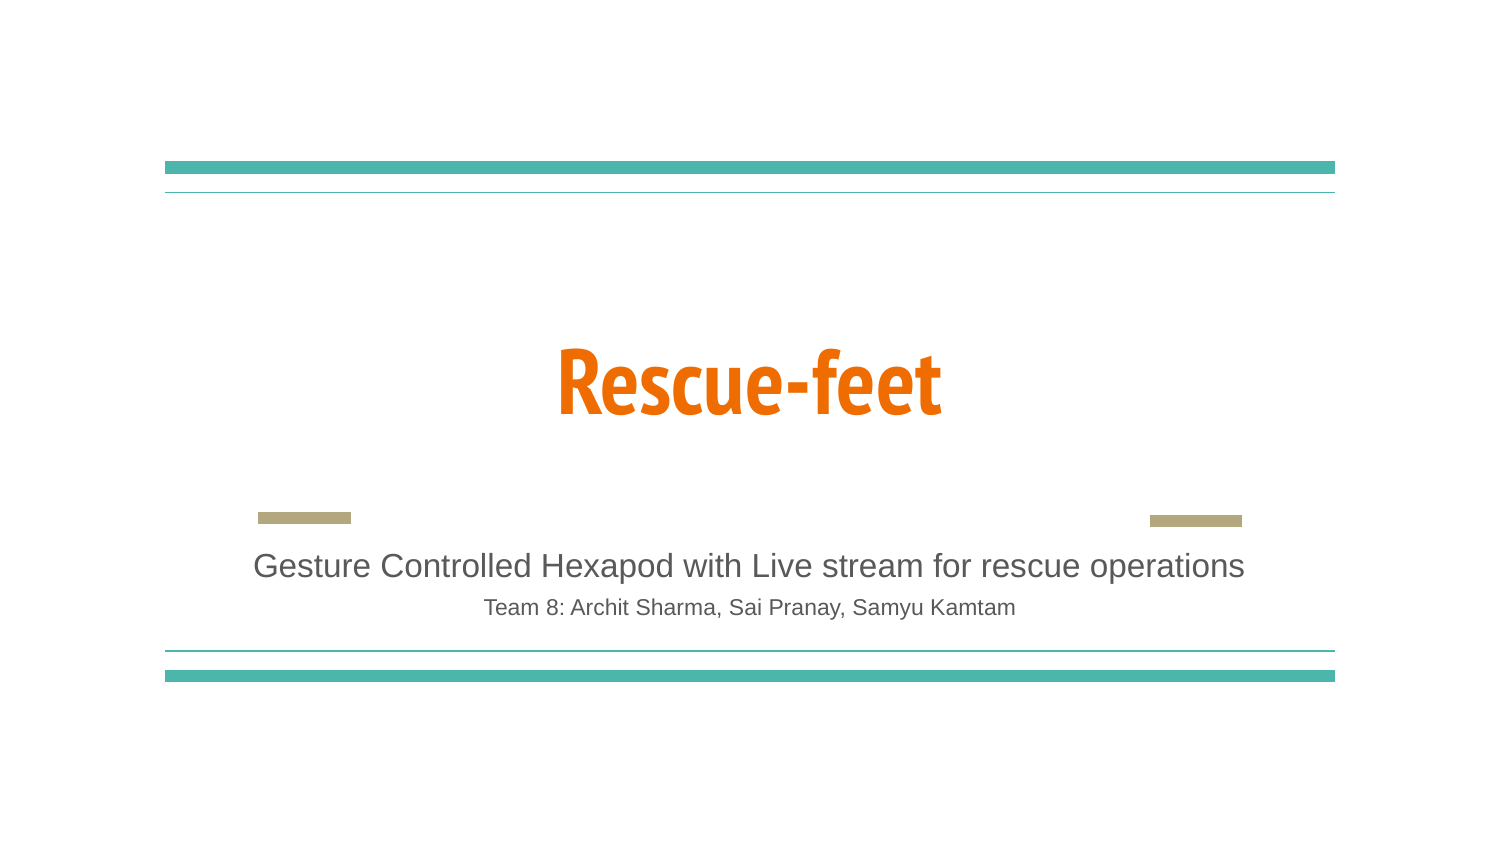

# Rescue-feet
Gesture Controlled Hexapod with Live stream for rescue operations
Team 8: Archit Sharma, Sai Pranay, Samyu Kamtam